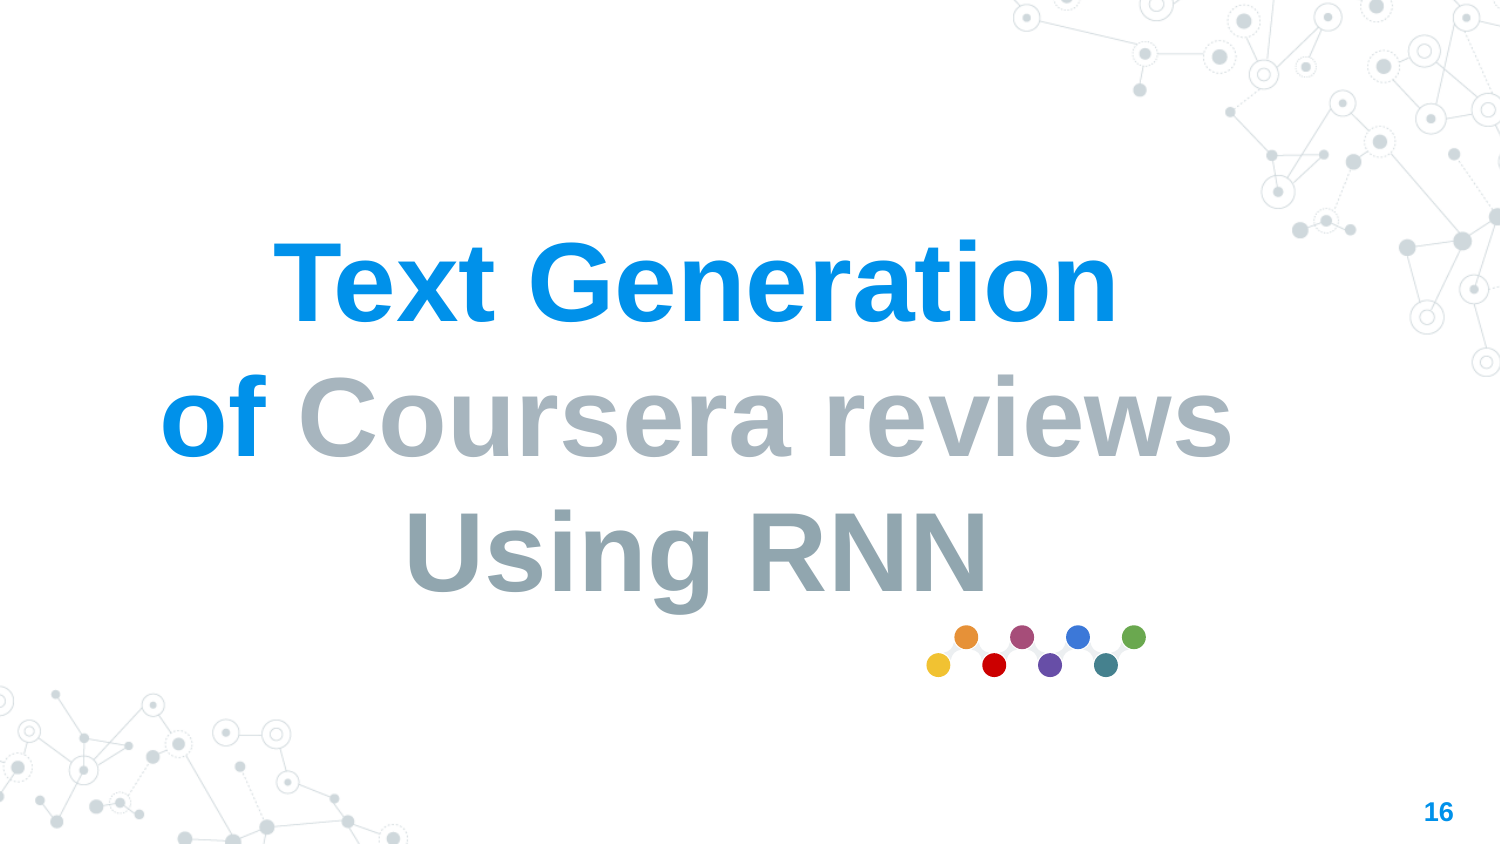

Text Generation
of Coursera reviews
Using RNN

16